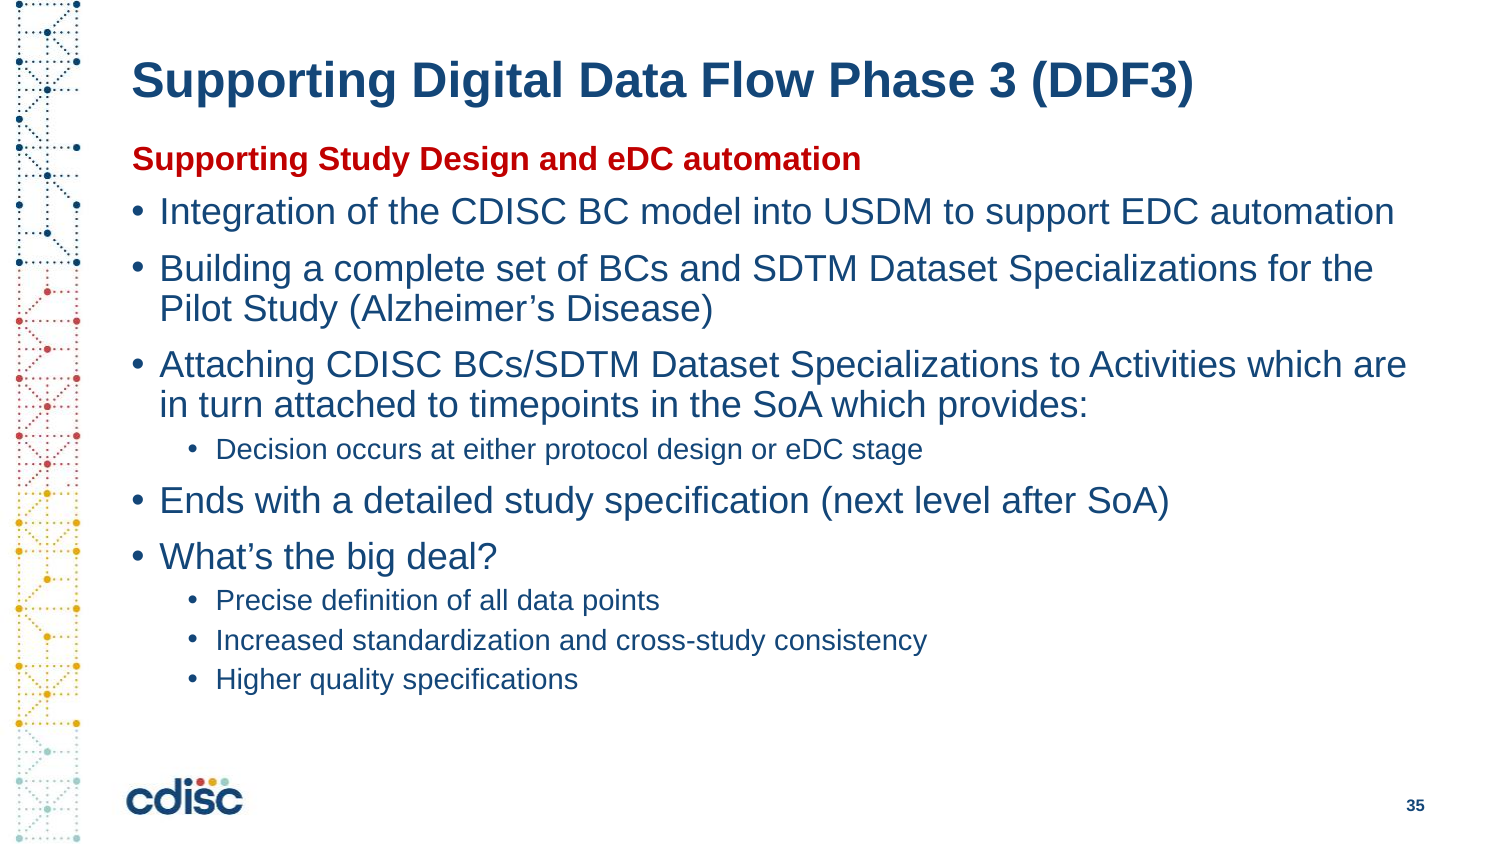

# Supporting Digital Data Flow Phase 3 (DDF3)
Supporting Study Design and eDC automation
Integration of the CDISC BC model into USDM to support EDC automation
Building a complete set of BCs and SDTM Dataset Specializations for the Pilot Study (Alzheimer’s Disease)
Attaching CDISC BCs/SDTM Dataset Specializations to Activities which are in turn attached to timepoints in the SoA which provides:
Decision occurs at either protocol design or eDC stage
Ends with a detailed study specification (next level after SoA)
What’s the big deal?
Precise definition of all data points
Increased standardization and cross-study consistency
Higher quality specifications

35